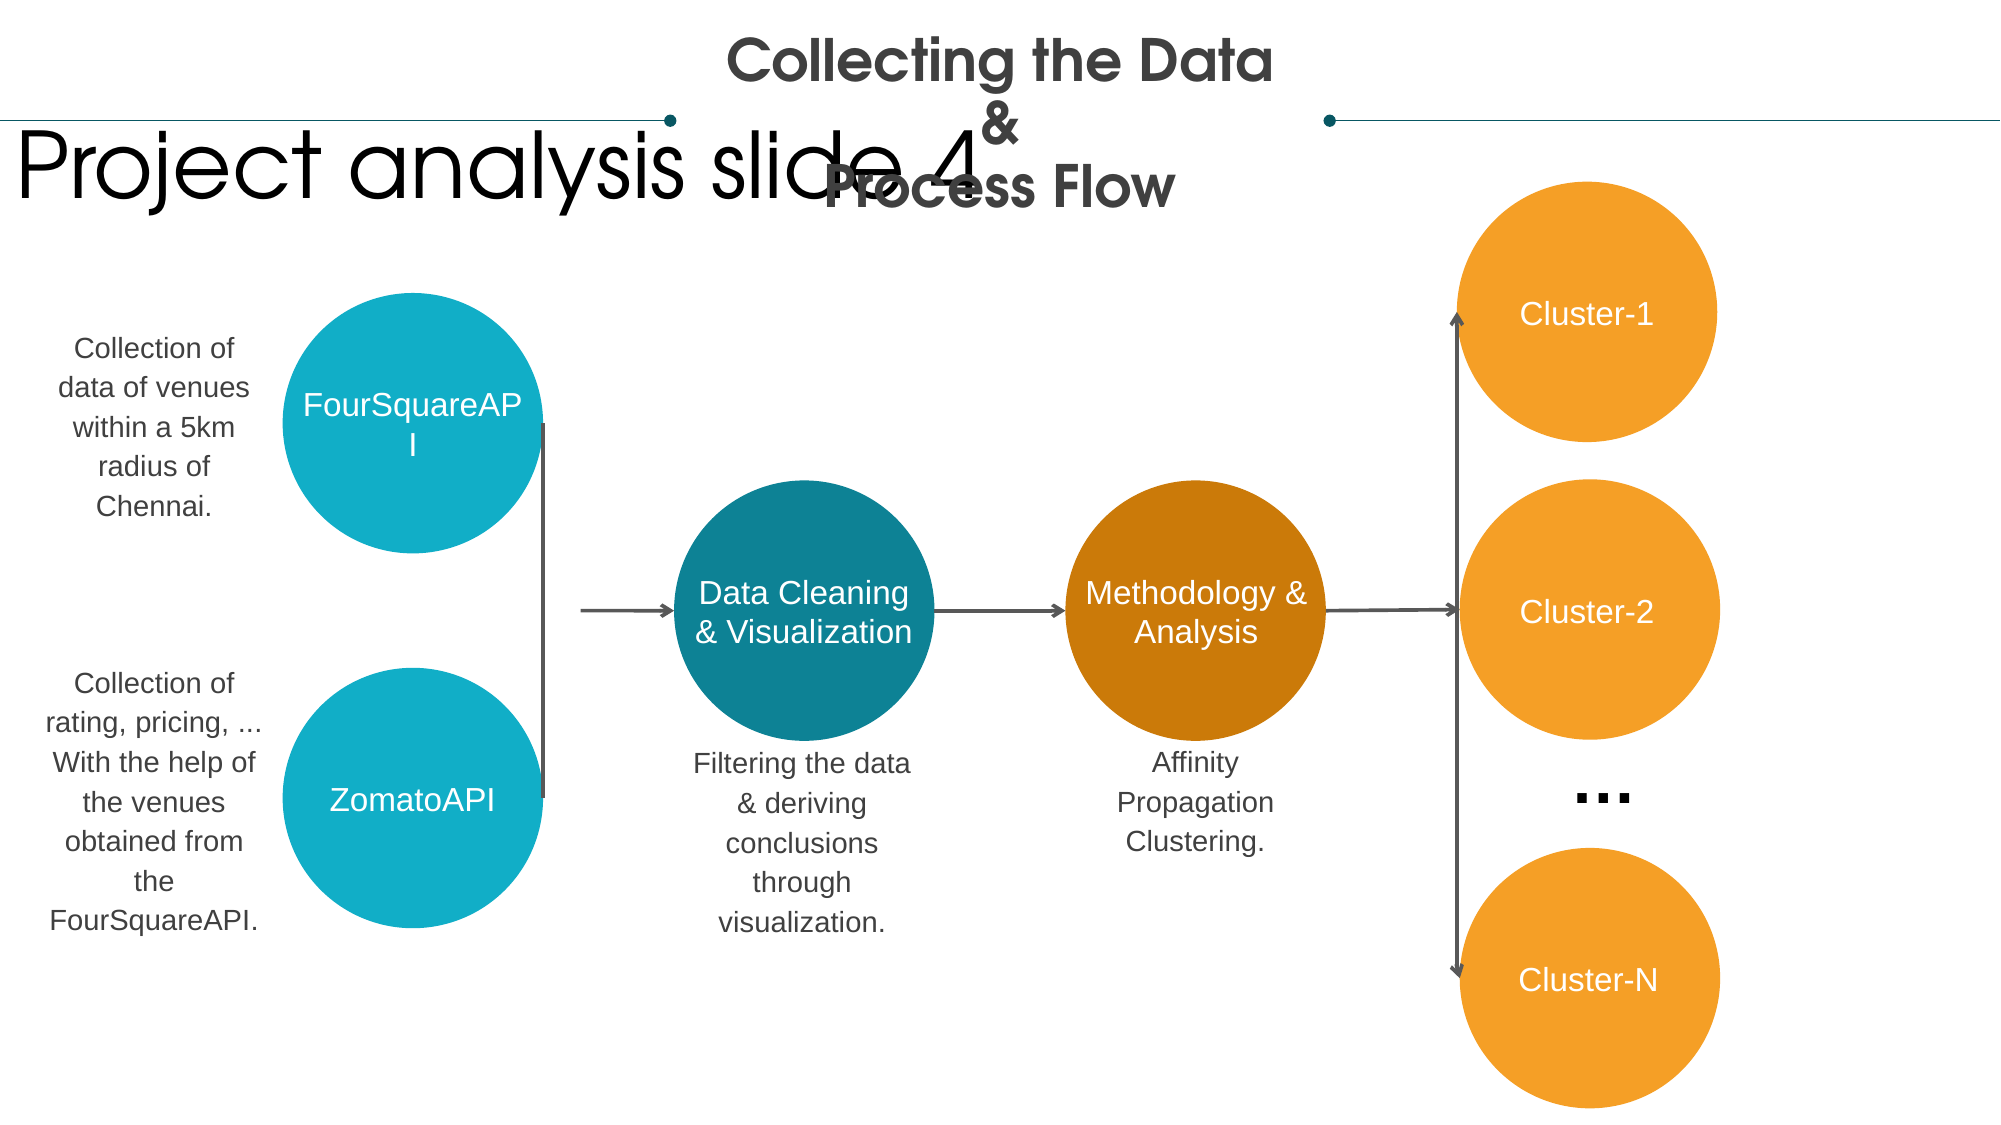

Collecting the Data
&
Process Flow
Project analysis slide 4

Cluster-1

Collection of data of venues within a 5km radius of Chennai.
FourSquareAPI

Data Cleaning & Visualization
Methodology & Analysis
Cluster-2
Collection of rating, pricing, ... With the help of the venues obtained from the FourSquareAPI.

…
Affinity Propagation Clustering.
Filtering the data & deriving conclusions through visualization.
ZomatoAPI

Cluster-N